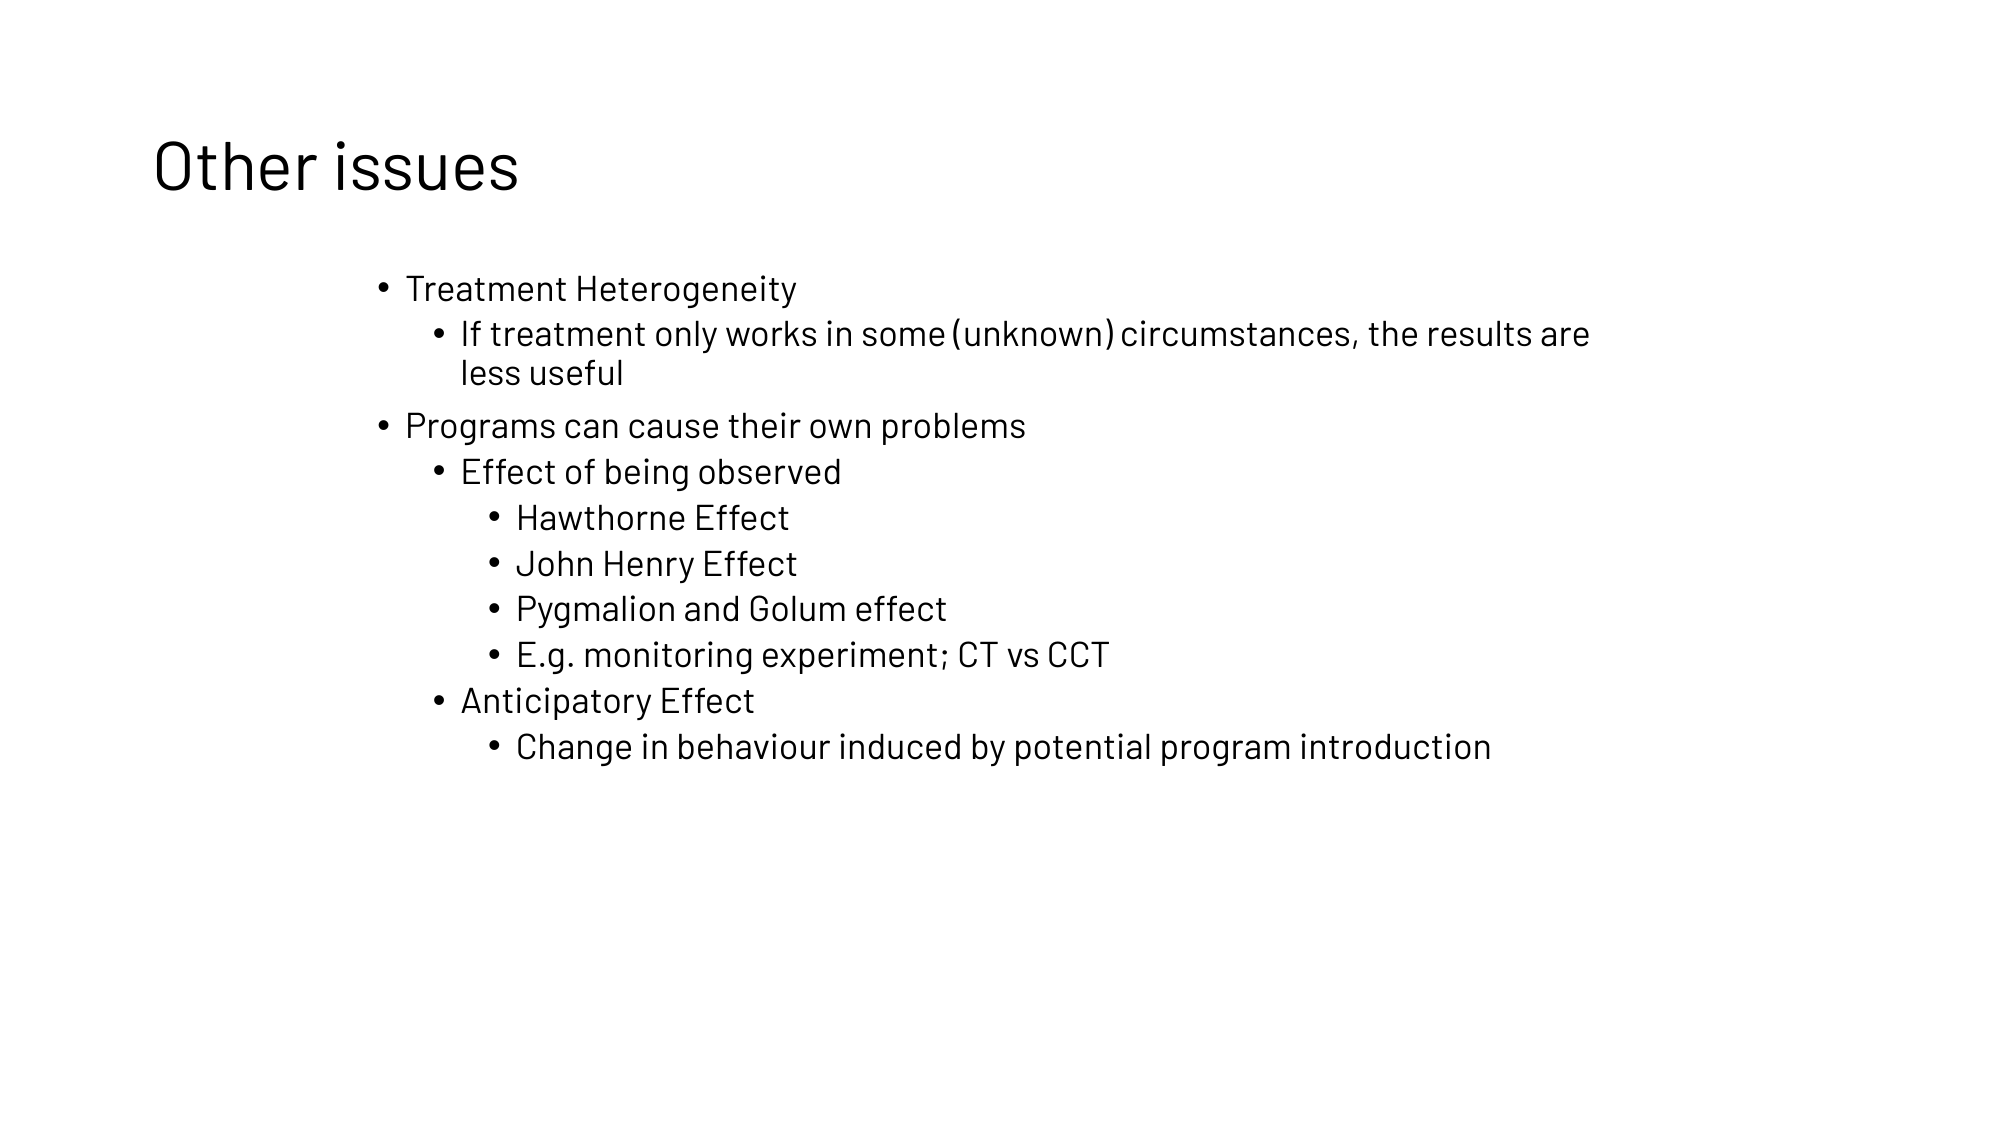

# Other issues
Treatment Heterogeneity
If treatment only works in some (unknown) circumstances, the results are less useful
Programs can cause their own problems
Effect of being observed
Hawthorne Effect
John Henry Effect
Pygmalion and Golum effect
E.g. monitoring experiment; CT vs CCT
Anticipatory Effect
Change in behaviour induced by potential program introduction